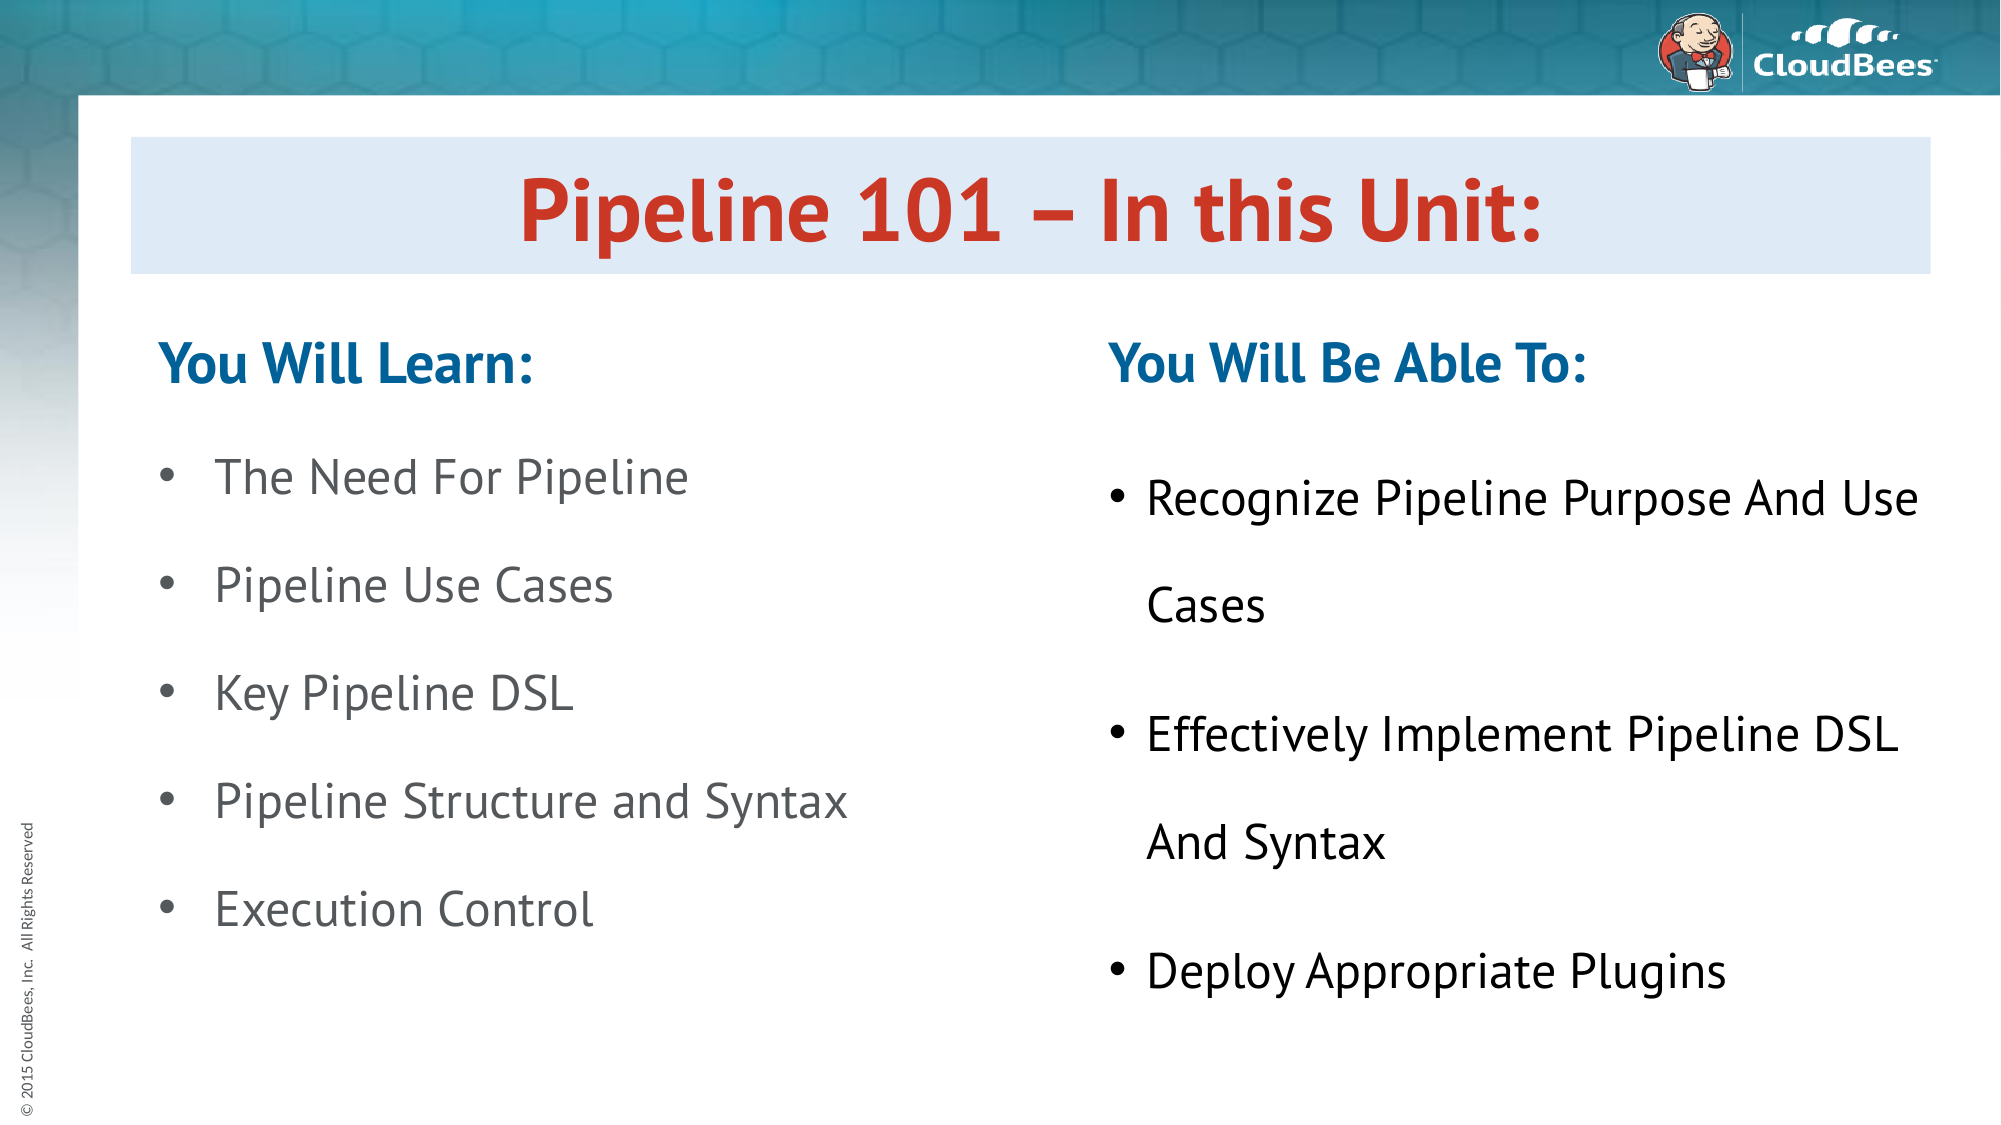

# Pipeline 101 – In this Unit:
You Will Be Able To:
Recognize Pipeline Purpose And Use Cases
Effectively Implement Pipeline DSL And Syntax
Deploy Appropriate Plugins
You Will Learn:
The Need For Pipeline
Pipeline Use Cases
Key Pipeline DSL
Pipeline Structure and Syntax
Execution Control